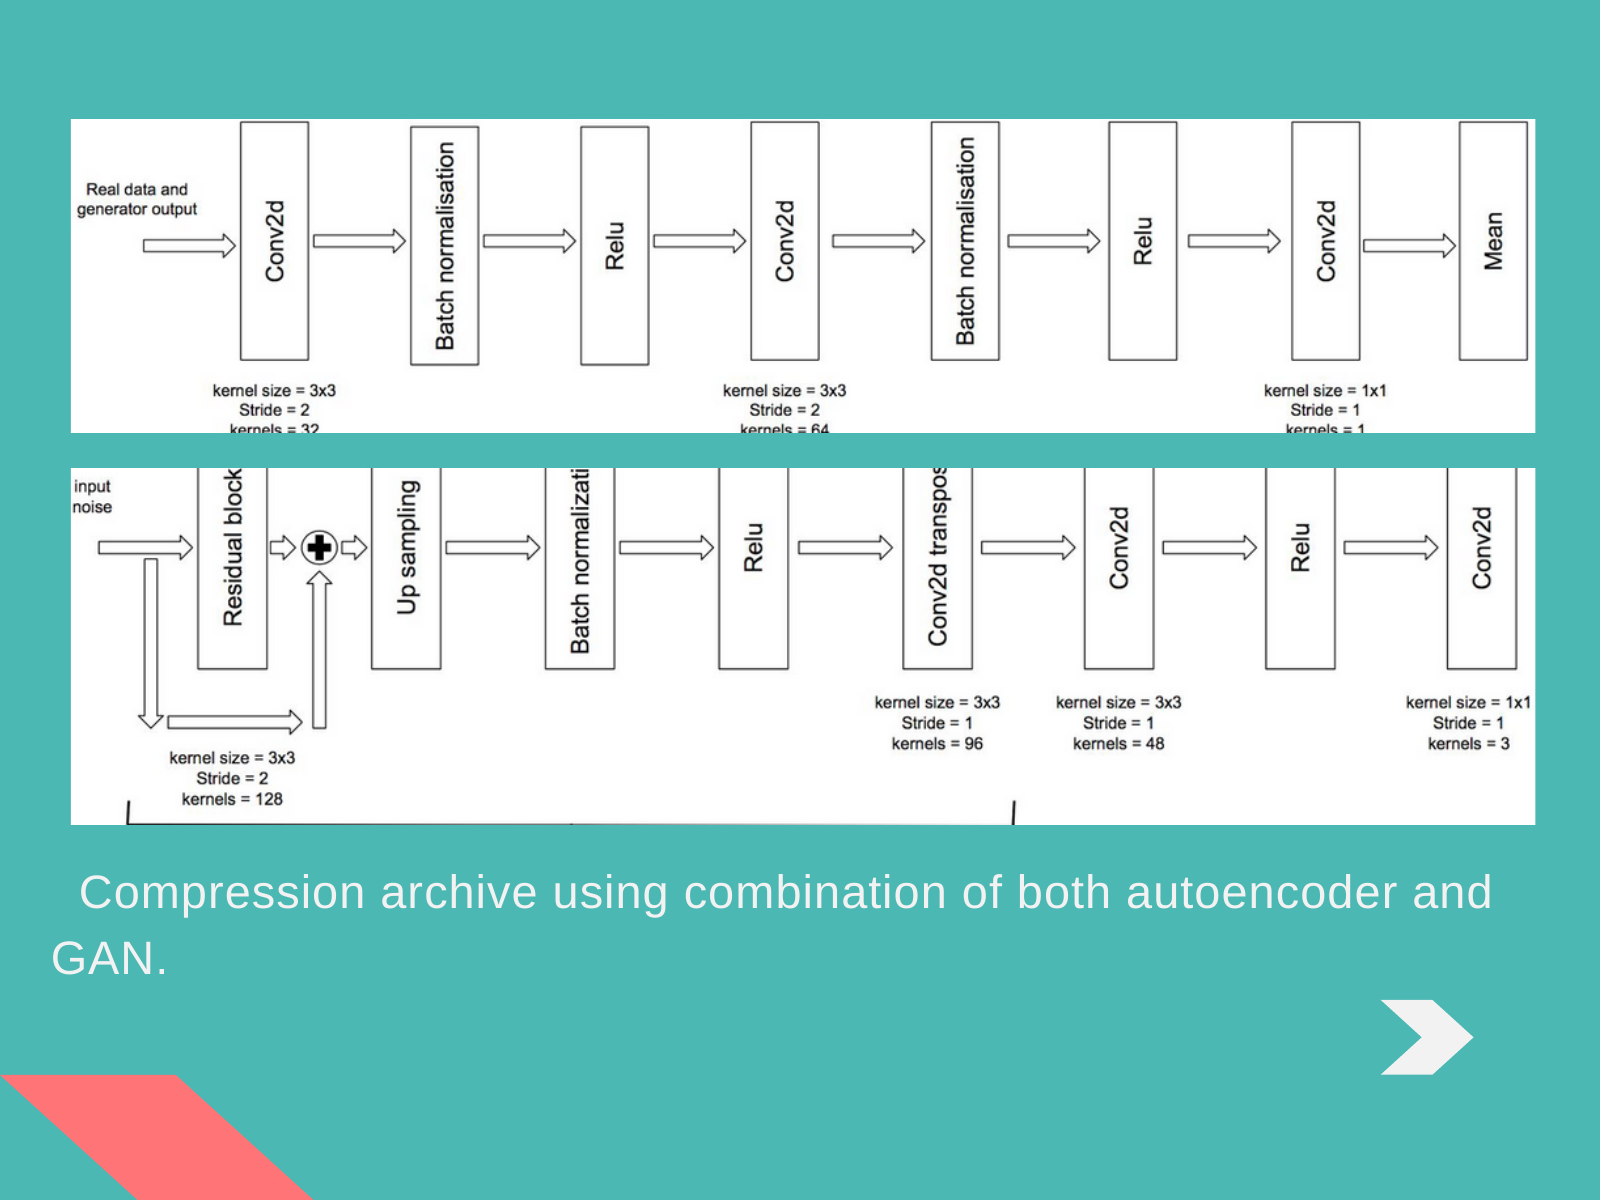

Compression archive using combination of both autoencoder and GAN.